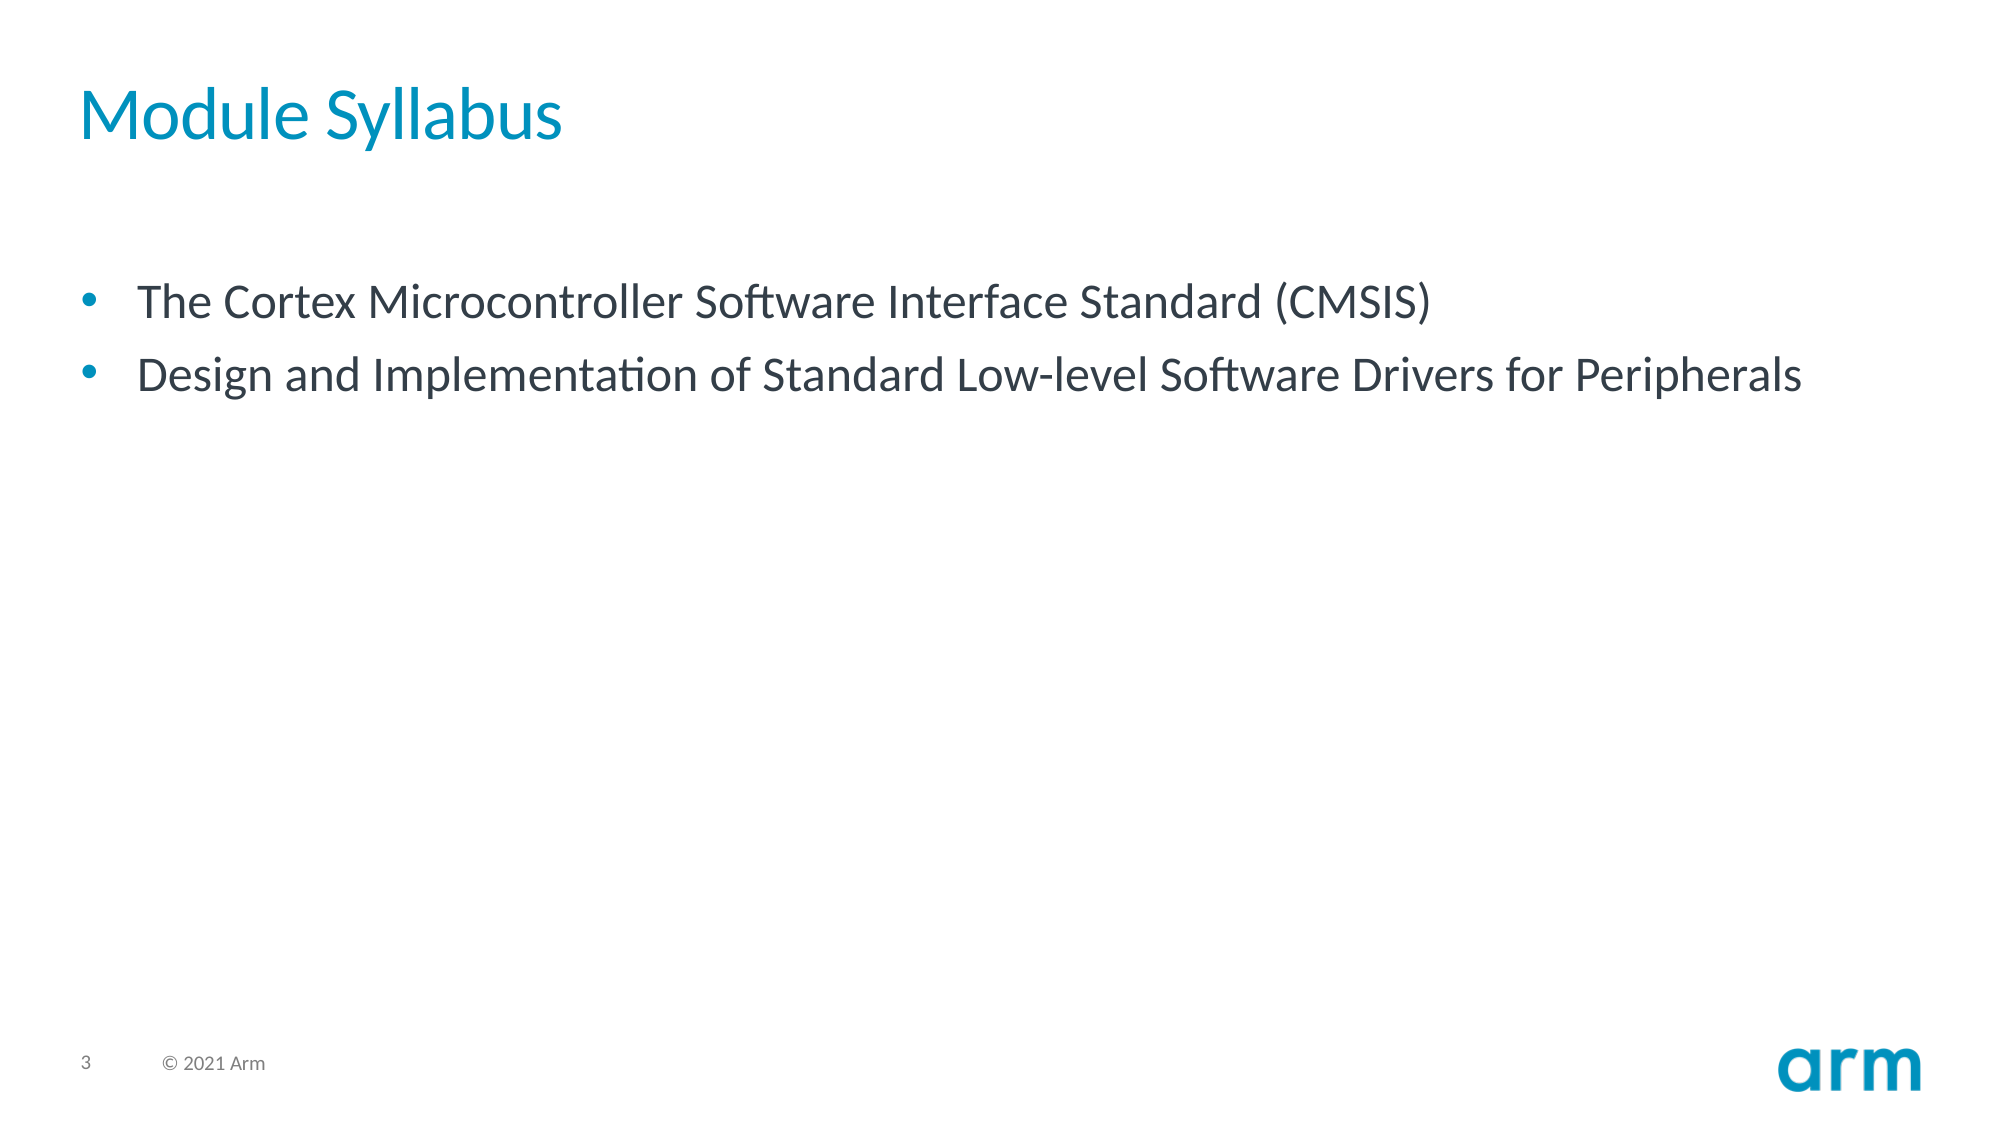

# Module Syllabus
The Cortex Microcontroller Software Interface Standard (CMSIS)
Design and Implementation of Standard Low-level Software Drivers for Peripherals